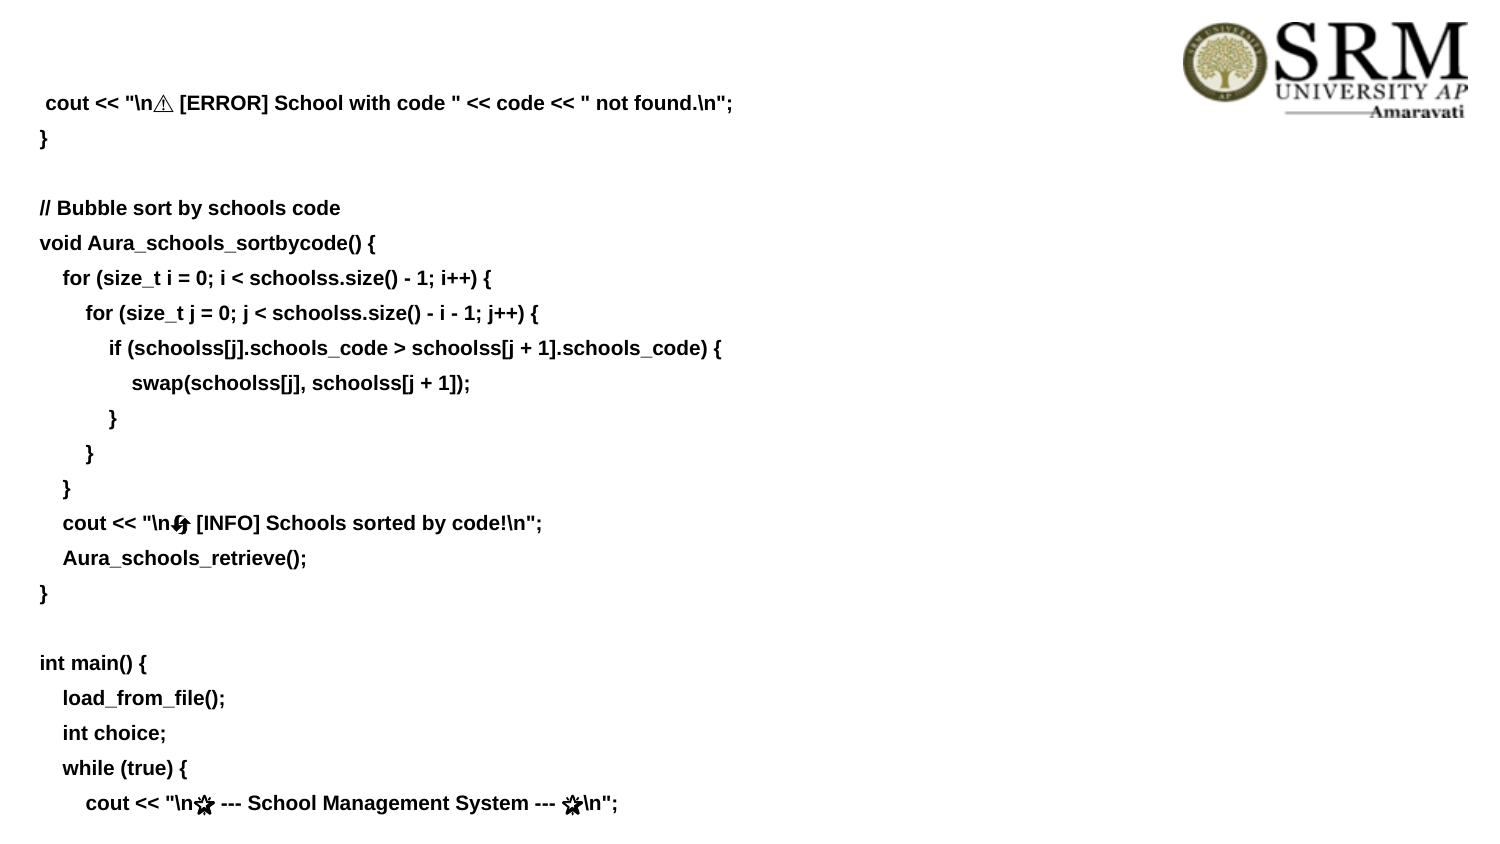

cout << "\n⚠ [ERROR] School with code " << code << " not found.\n";
}

// Bubble sort by schools code
void Aura_schools_sortbycode() {
    for (size_t i = 0; i < schoolss.size() - 1; i++) {
        for (size_t j = 0; j < schoolss.size() - i - 1; j++) {
            if (schoolss[j].schools_code > schoolss[j + 1].schools_code) {
                swap(schoolss[j], schoolss[j + 1]);
            }
        }
    }
    cout << "\n🔄 [INFO] Schools sorted by code!\n";
    Aura_schools_retrieve();
}

int main() {
    load_from_file();
    int choice;
    while (true) {
        cout << "\n🌟 --- School Management System --- 🌟\n";